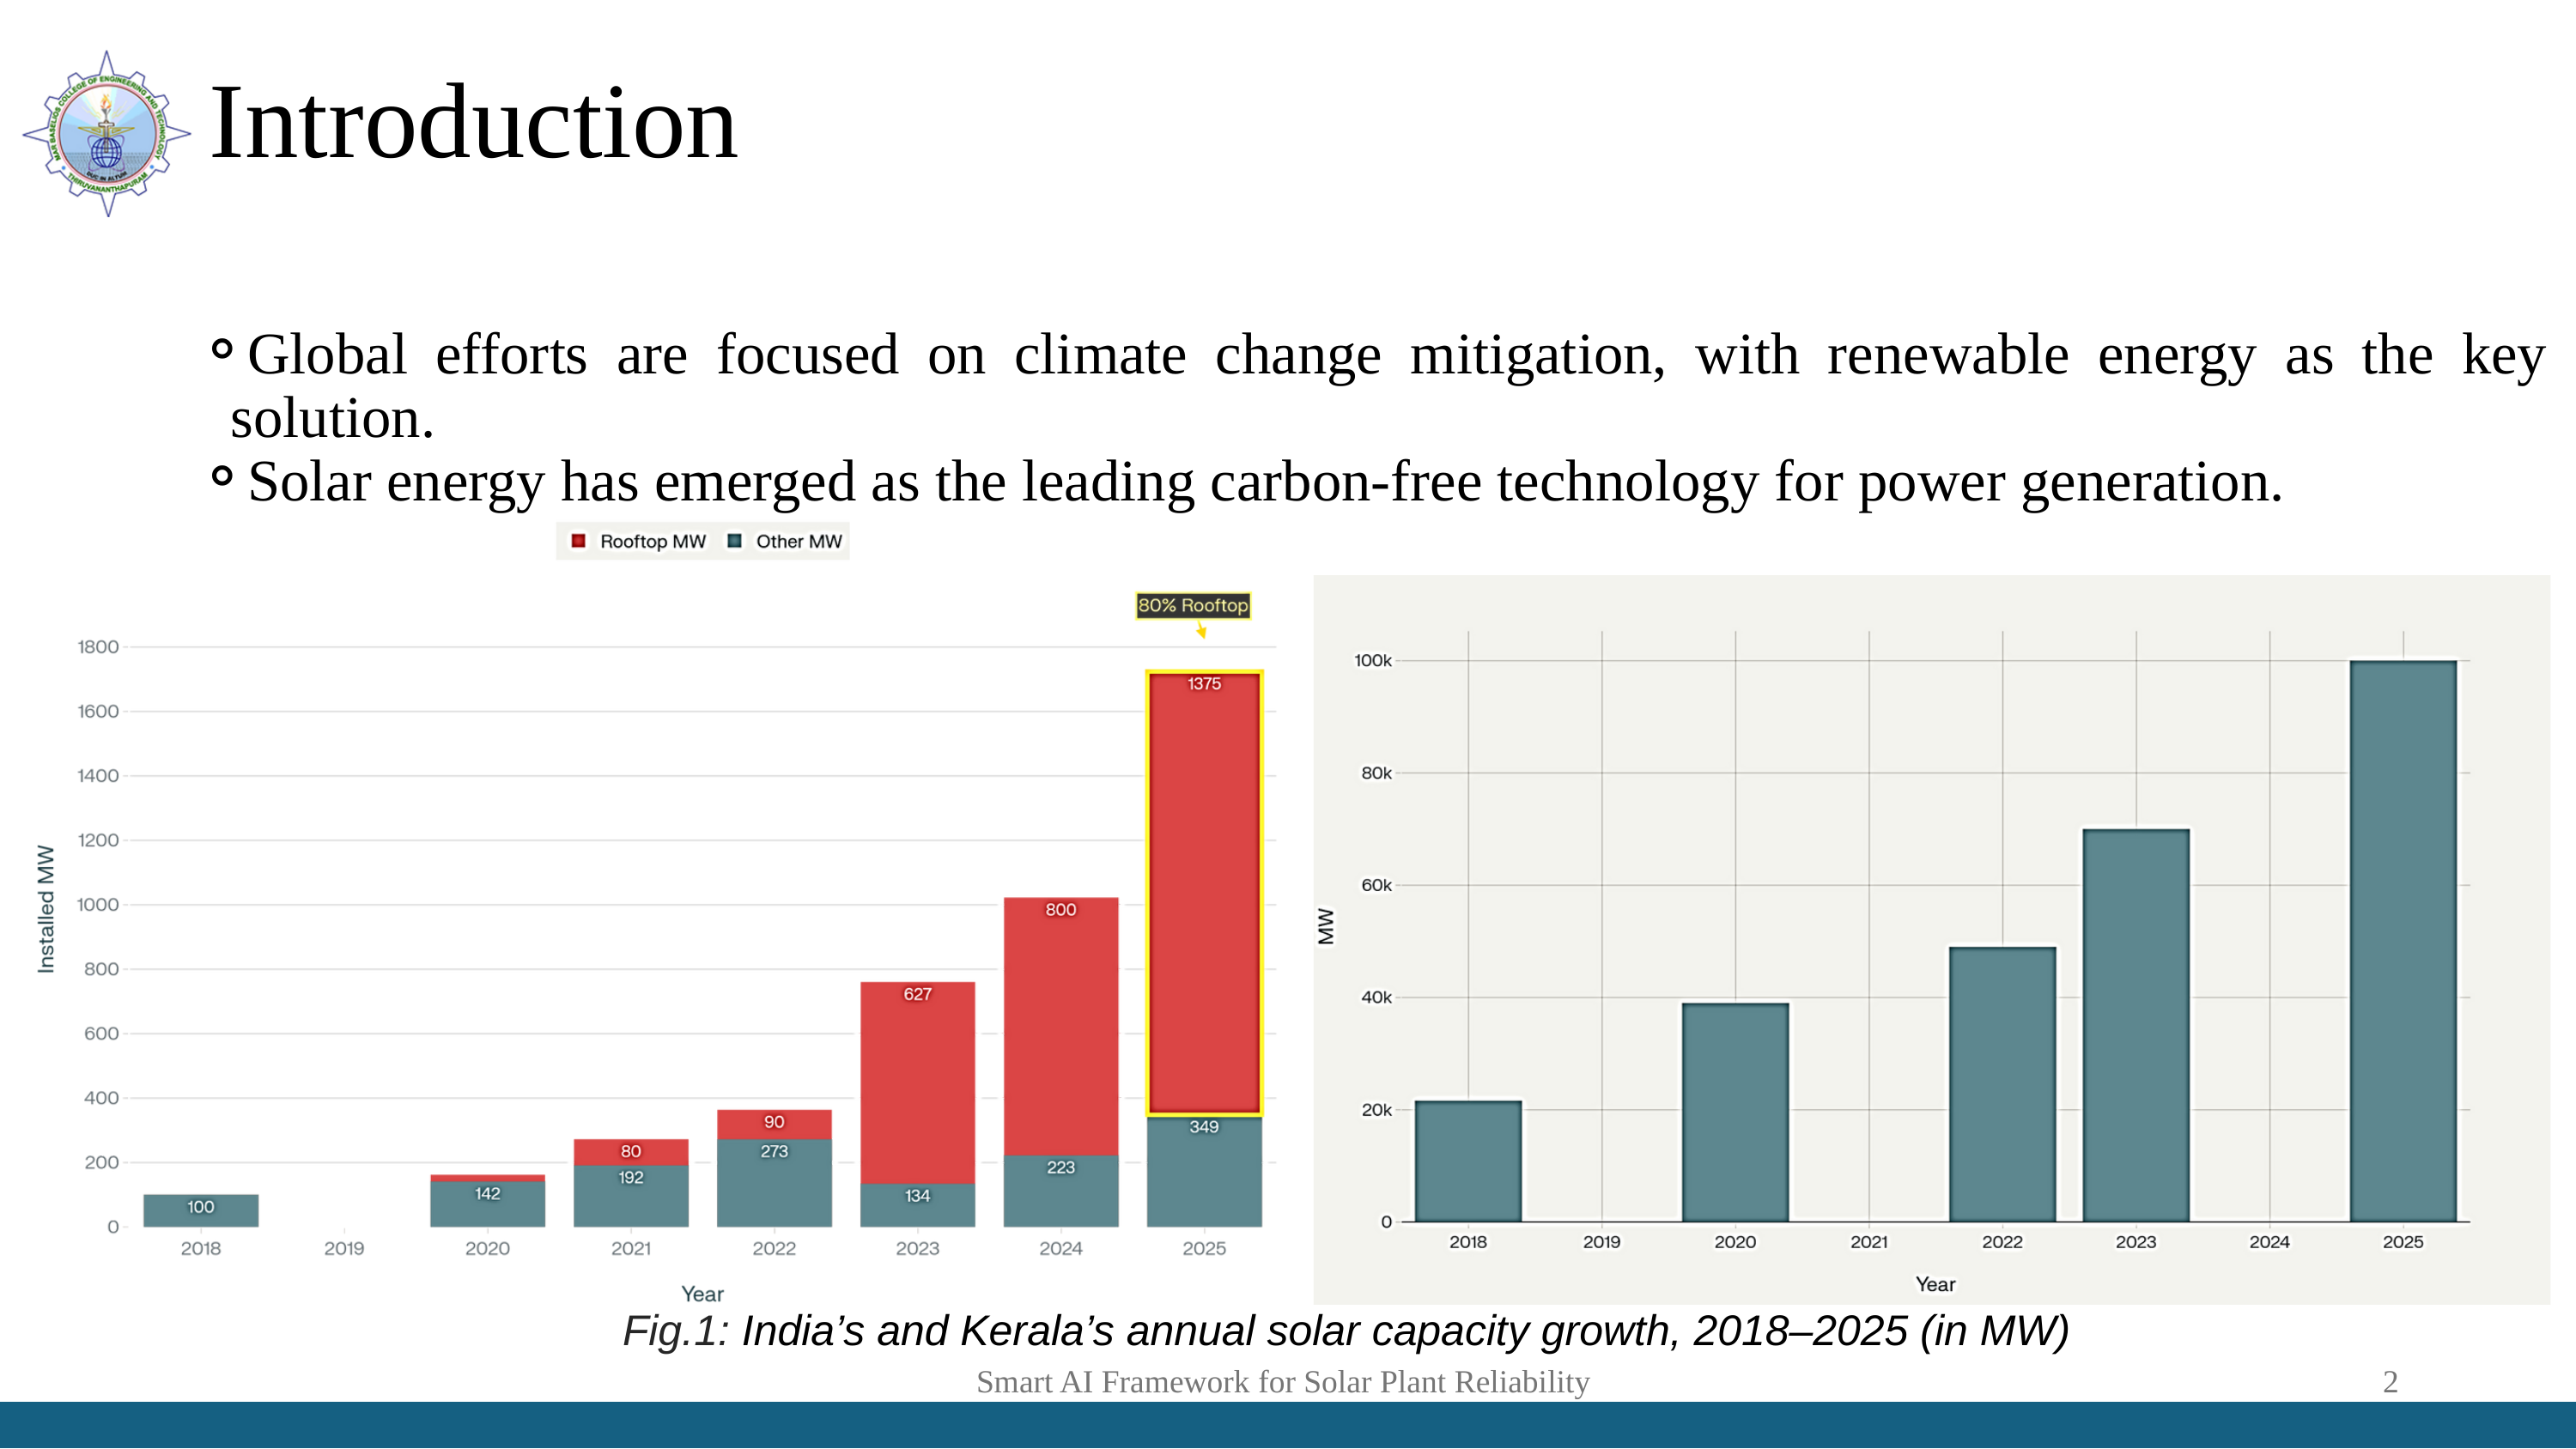

Introduction

Global efforts are focused on climate change mitigation, with renewable energy as the key solution.
Solar energy has emerged as the leading carbon-free technology for power generation.

Fig.1: India’s and Kerala’s annual solar capacity growth, 2018–2025 (in MW)

Smart AI Framework for Solar Plant Reliability

2